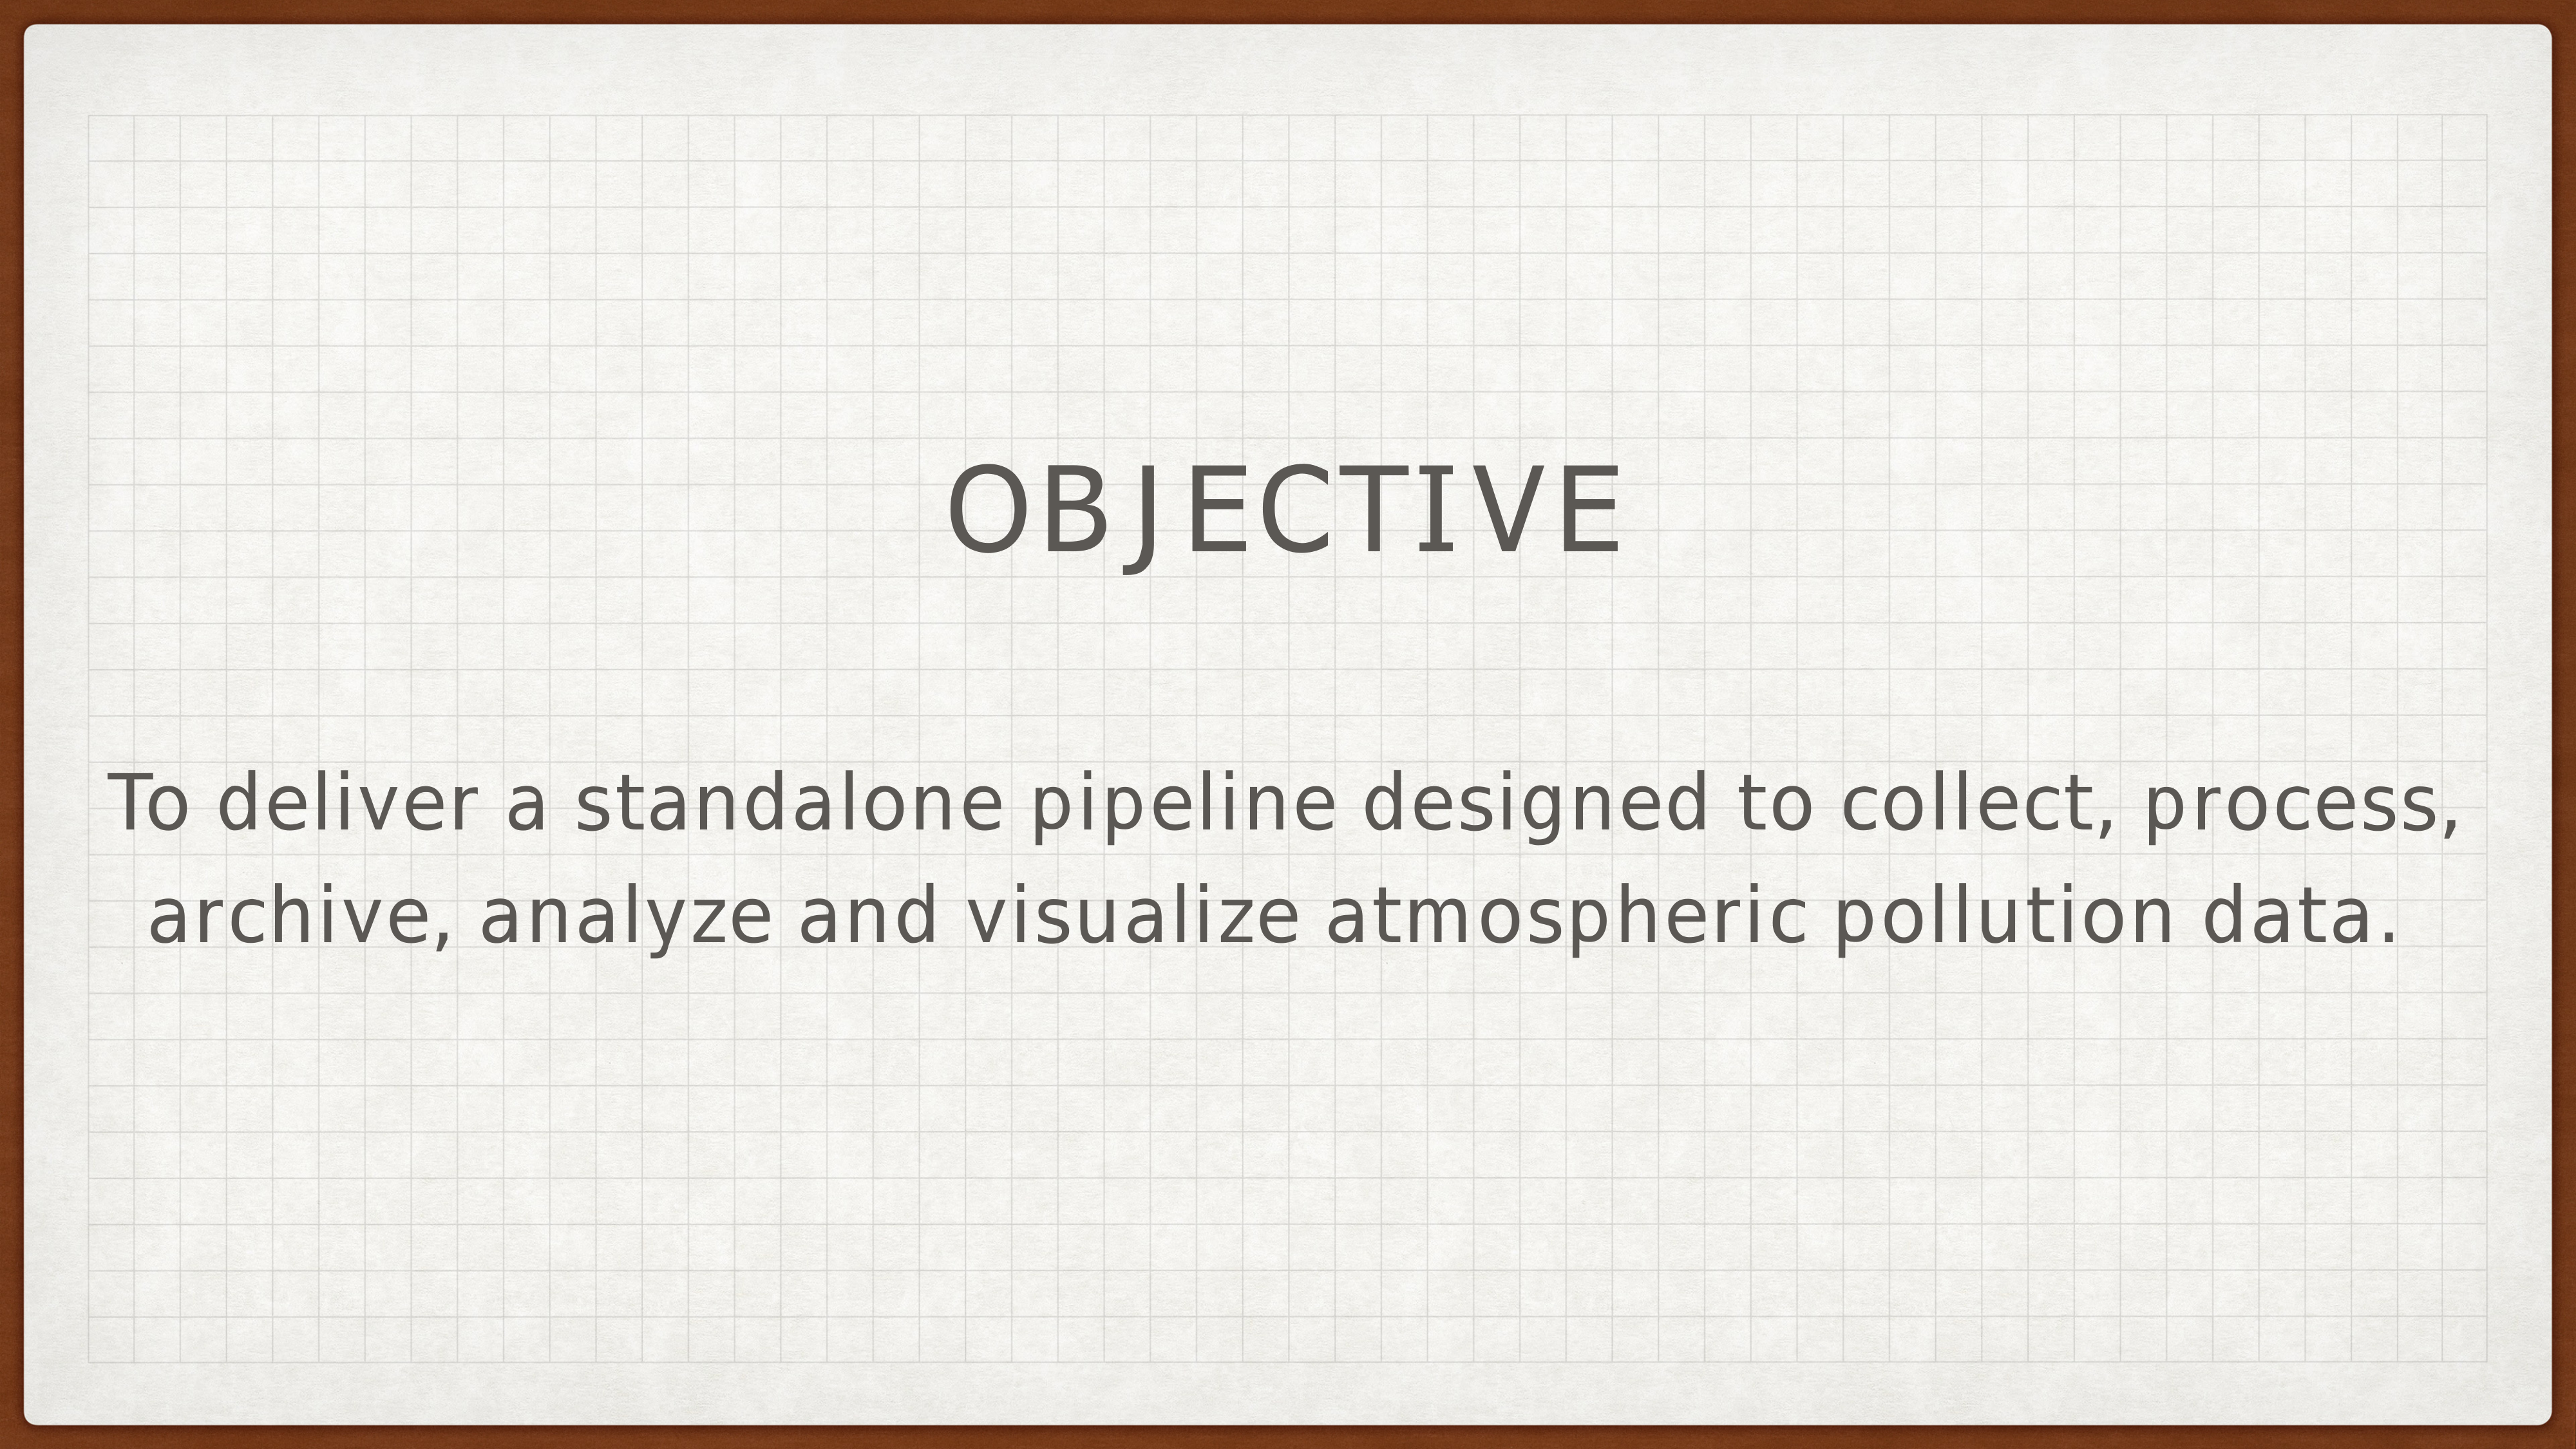

OBJECTIVE

To deliver a standalone pipeline designed to collect, process, archive, analyze and visualize atmospheric pollution data.